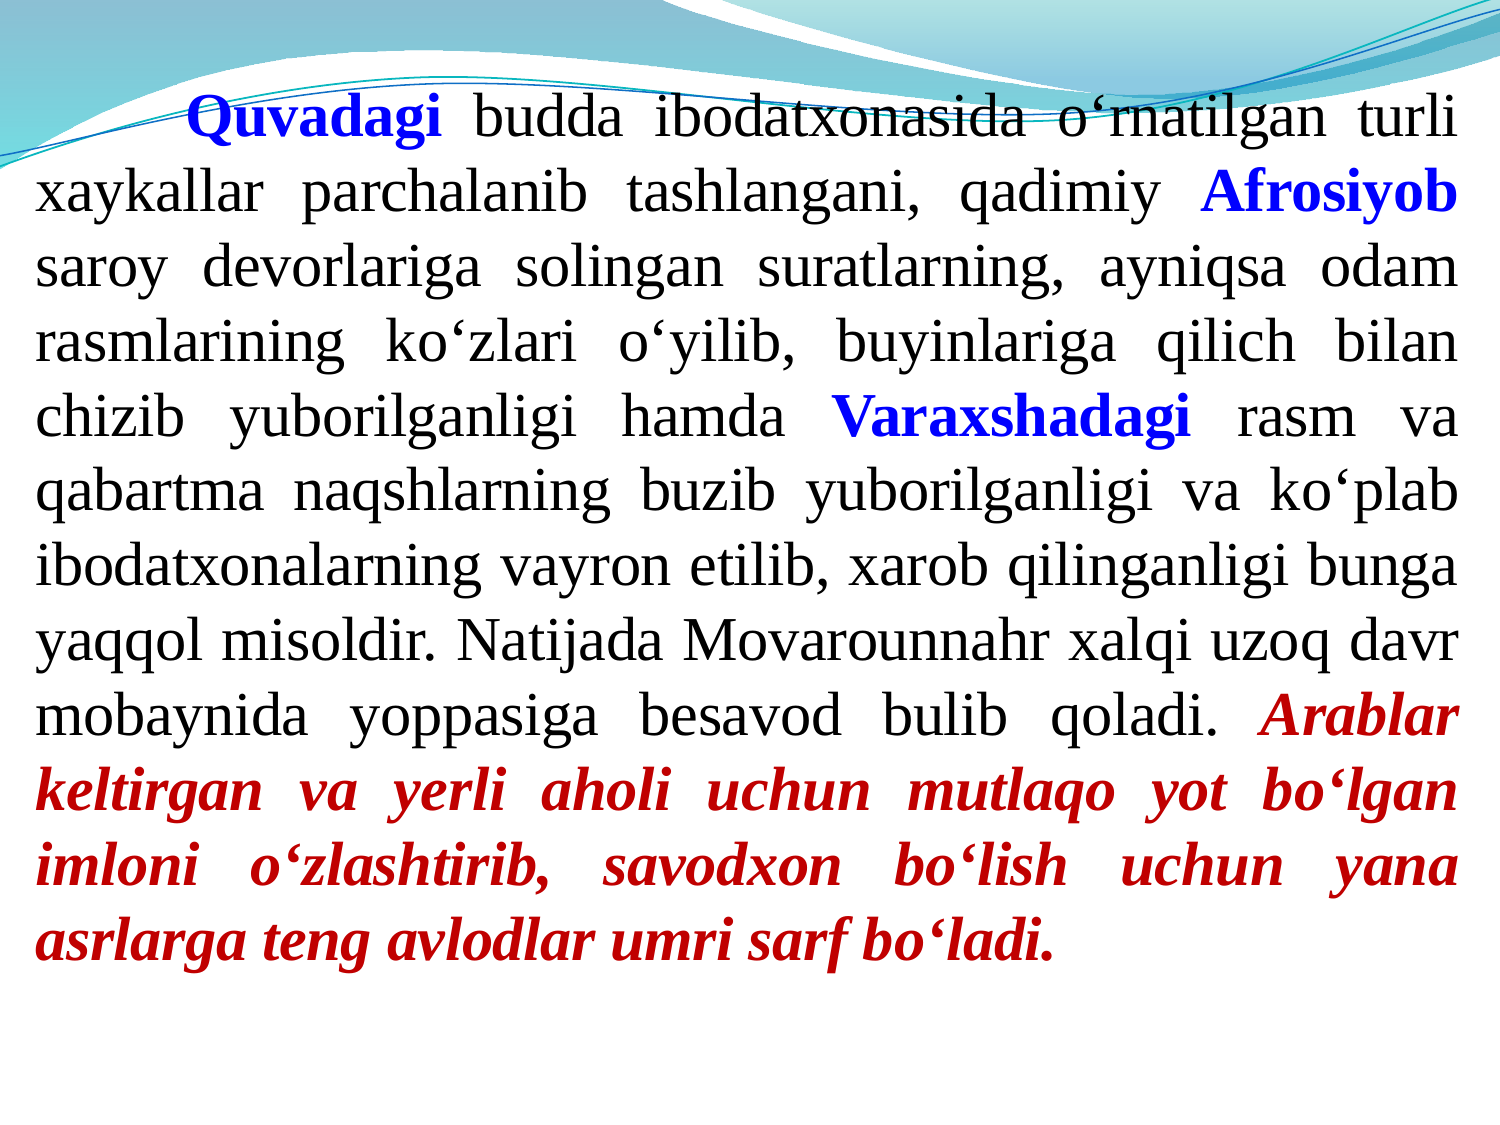

Quvadagi budda ibodatxonasida o‘rnatilgan turli xaykallar parchalanib tashlangani, qadimiy Afrosiyob saroy devorlariga solingan suratlarning, ayniqsa odam rasmlarining ko‘zlari o‘yilib, buyinlariga qilich bilan chizib yuborilganligi hamda Varaxshadagi rasm va qabartma naqshlarning buzib yuborilganligi va ko‘plab ibodatxonalarning vayron etilib, xarob qilinganligi bunga yaqqol misoldir. Natijada Movarounnahr xalqi uzoq davr mobaynida yoppasiga besavod bulib qoladi. Arablar keltirgan va yerli aholi uchun mutlaqo yot bo‘lgan imloni o‘zlashtirib, savodxon bo‘lish uchun yana asrlarga teng avlodlar umri sarf bo‘ladi.